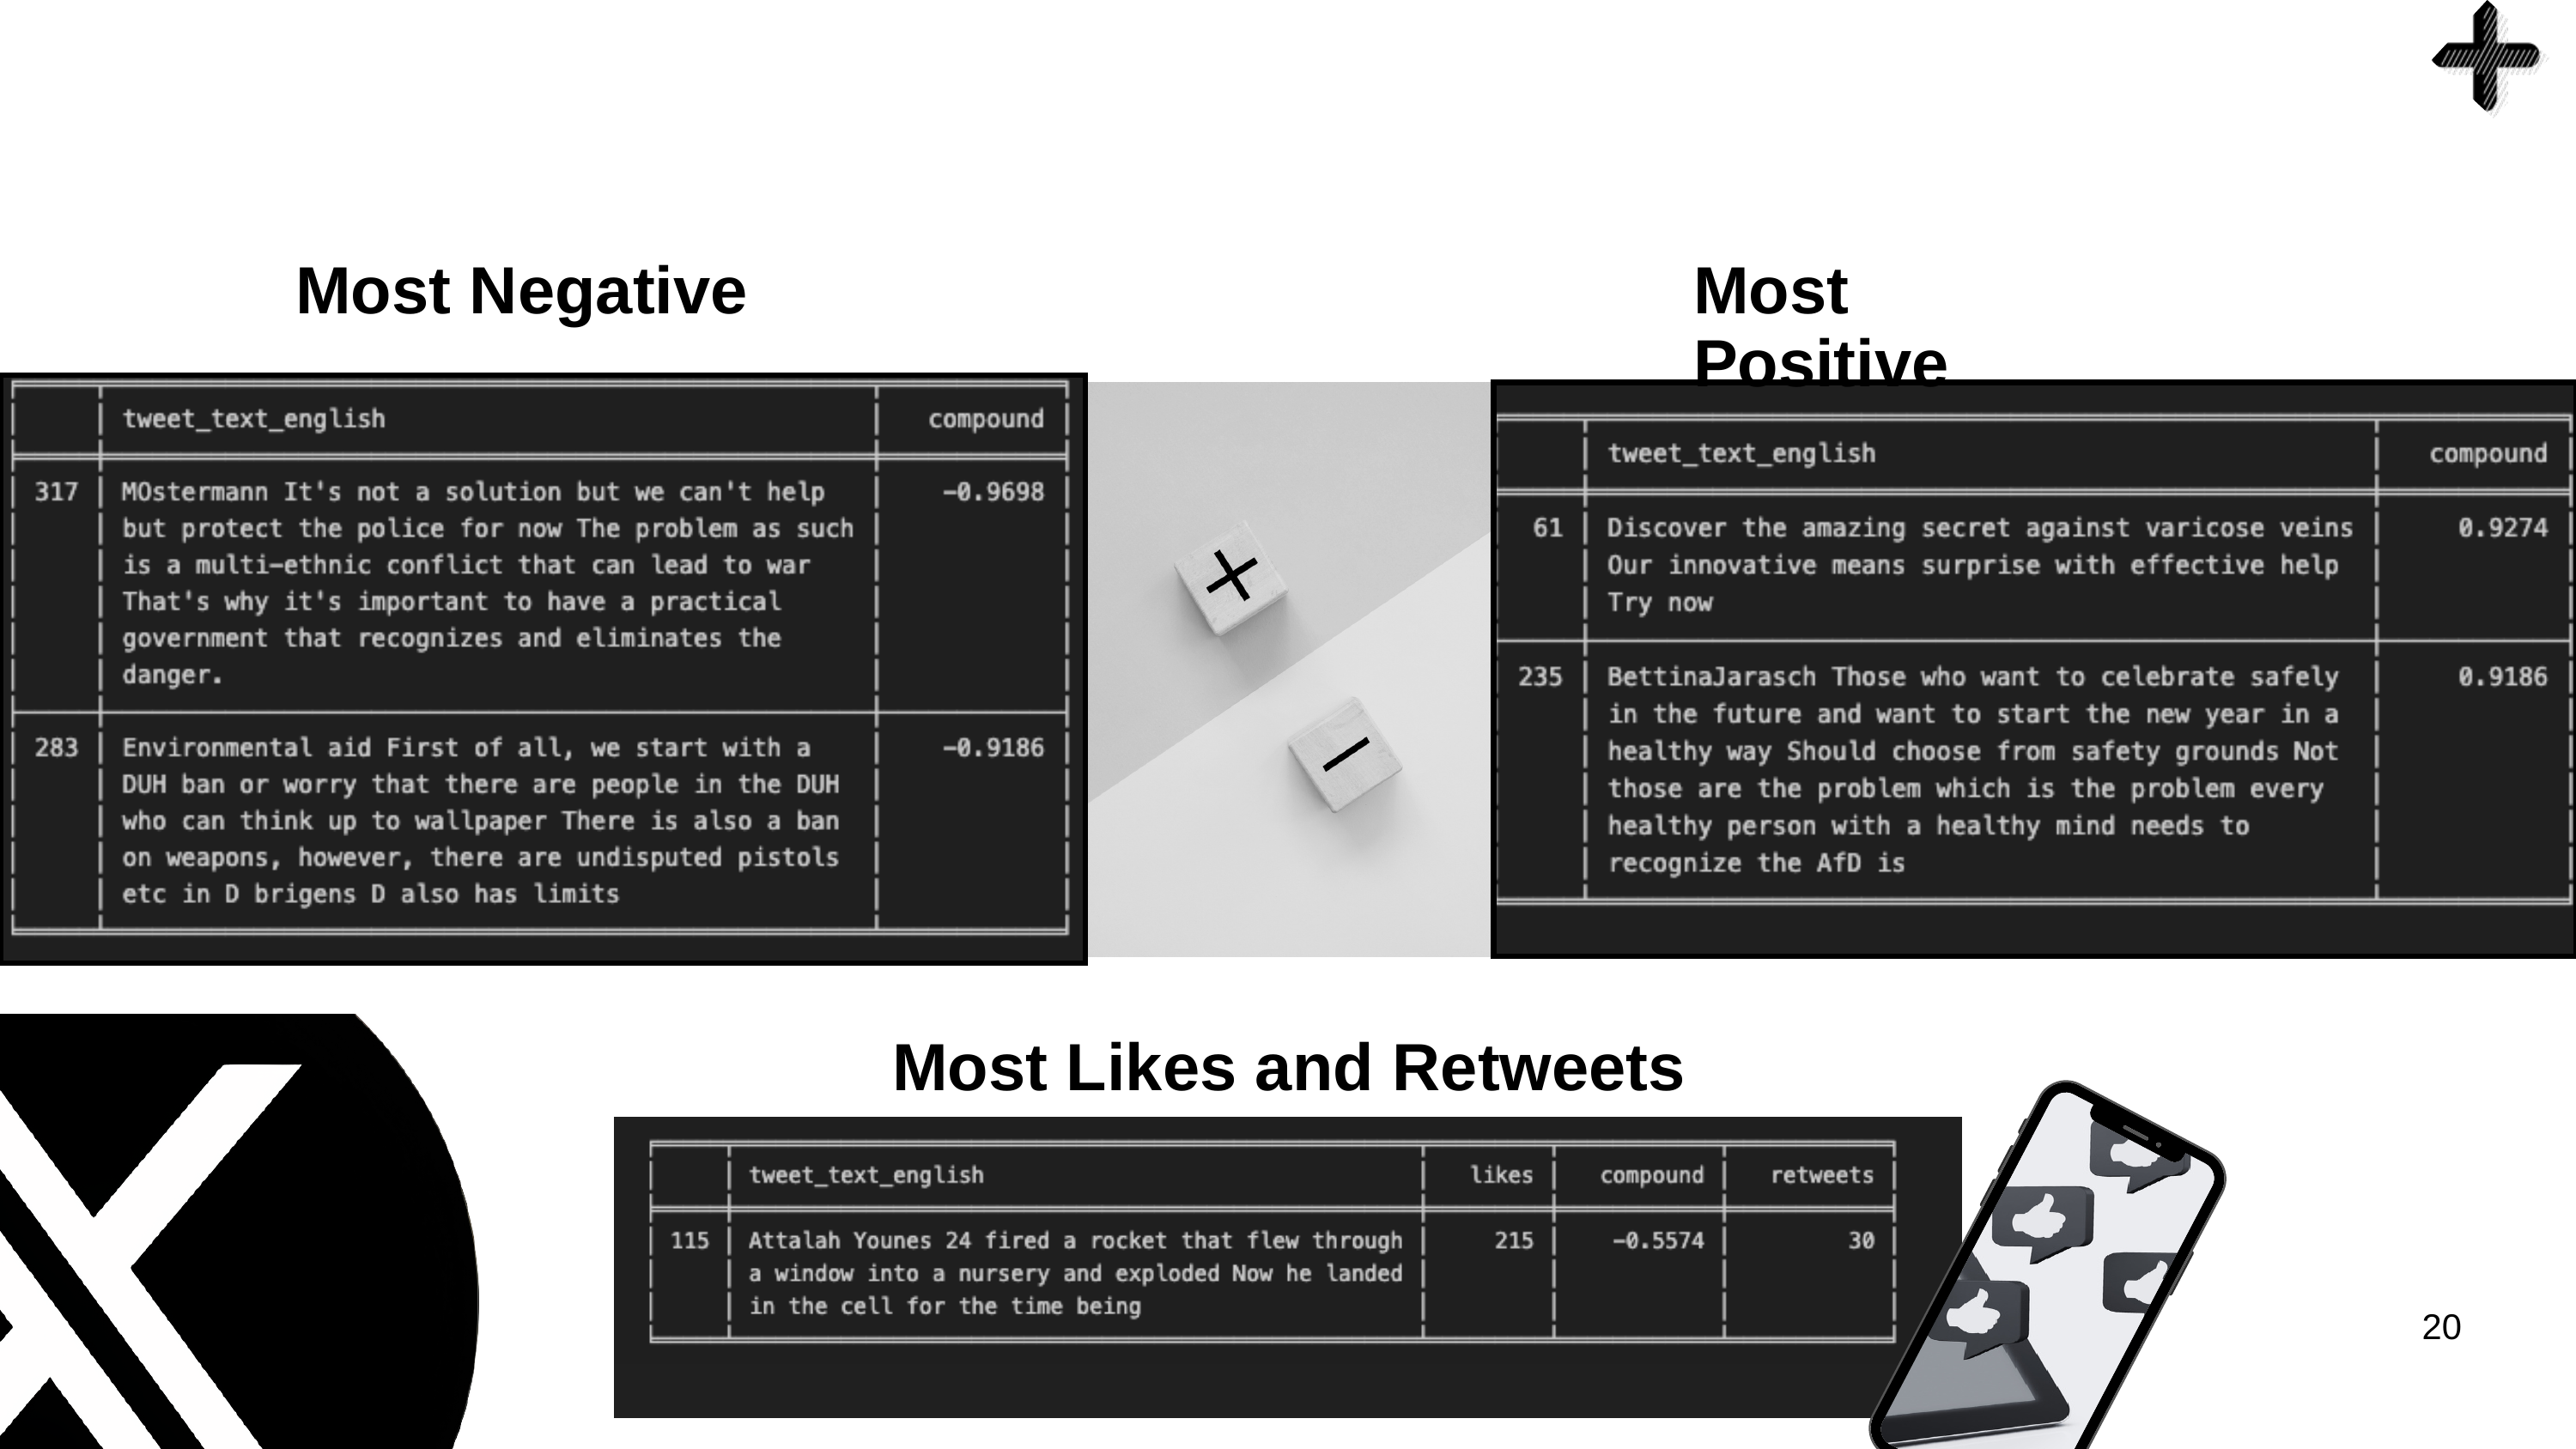

Most Negative

Most Positive

Most Likes and Retweets

20